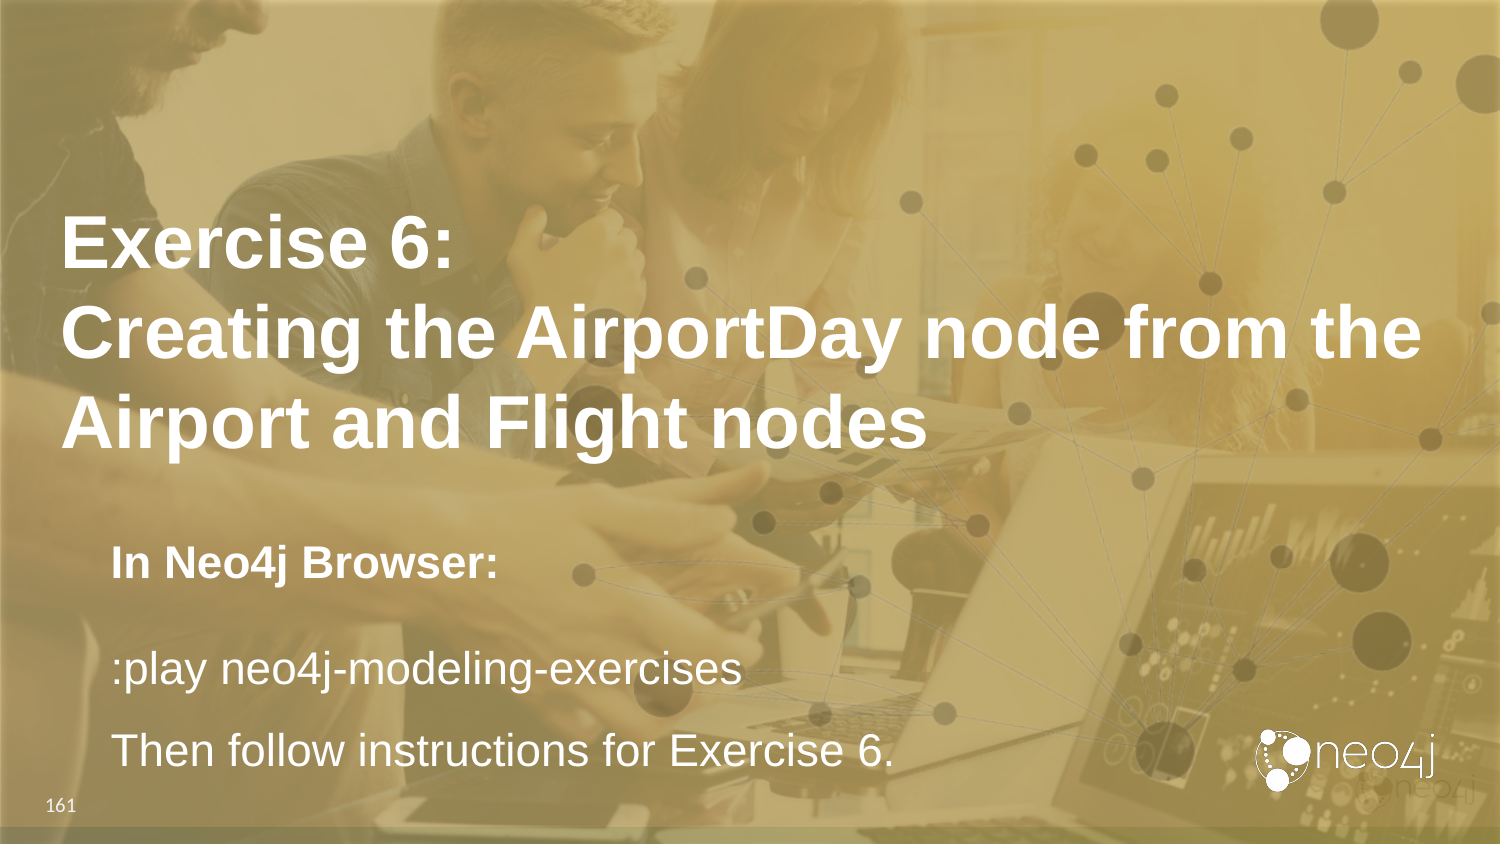

# Exercise 6:
Creating the AirportDay node from the Airport and Flight nodes

In Neo4j Browser:
:play neo4j-modeling-exercises
Then follow instructions for Exercise 6.

161